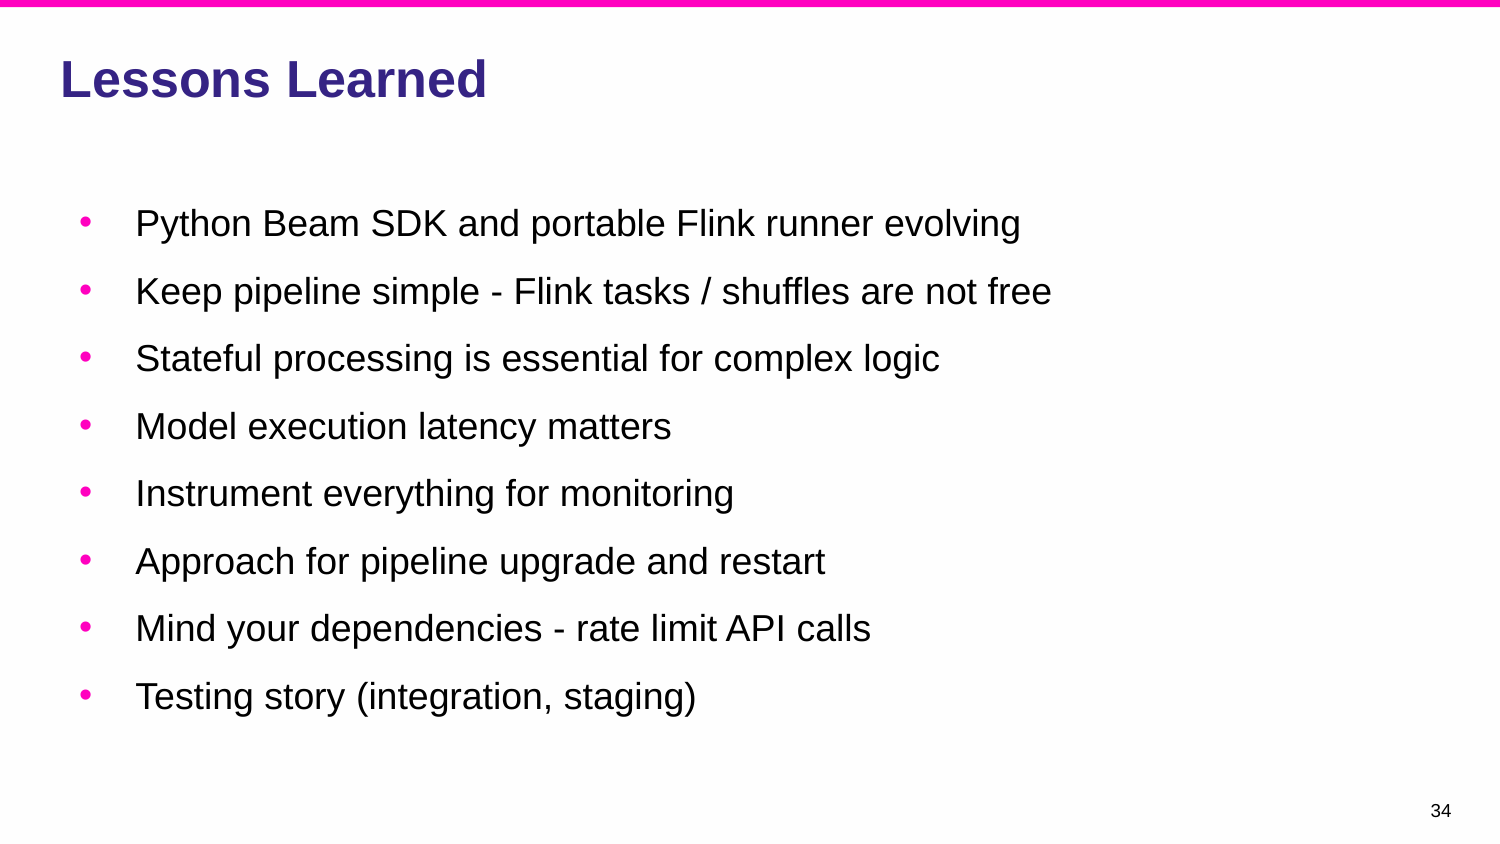

# Lessons Learned
Python Beam SDK and portable Flink runner evolving
Keep pipeline simple - Flink tasks / shuffles are not free
Stateful processing is essential for complex logic
Model execution latency matters
Instrument everything for monitoring
Approach for pipeline upgrade and restart
Mind your dependencies - rate limit API calls
Testing story (integration, staging)

34